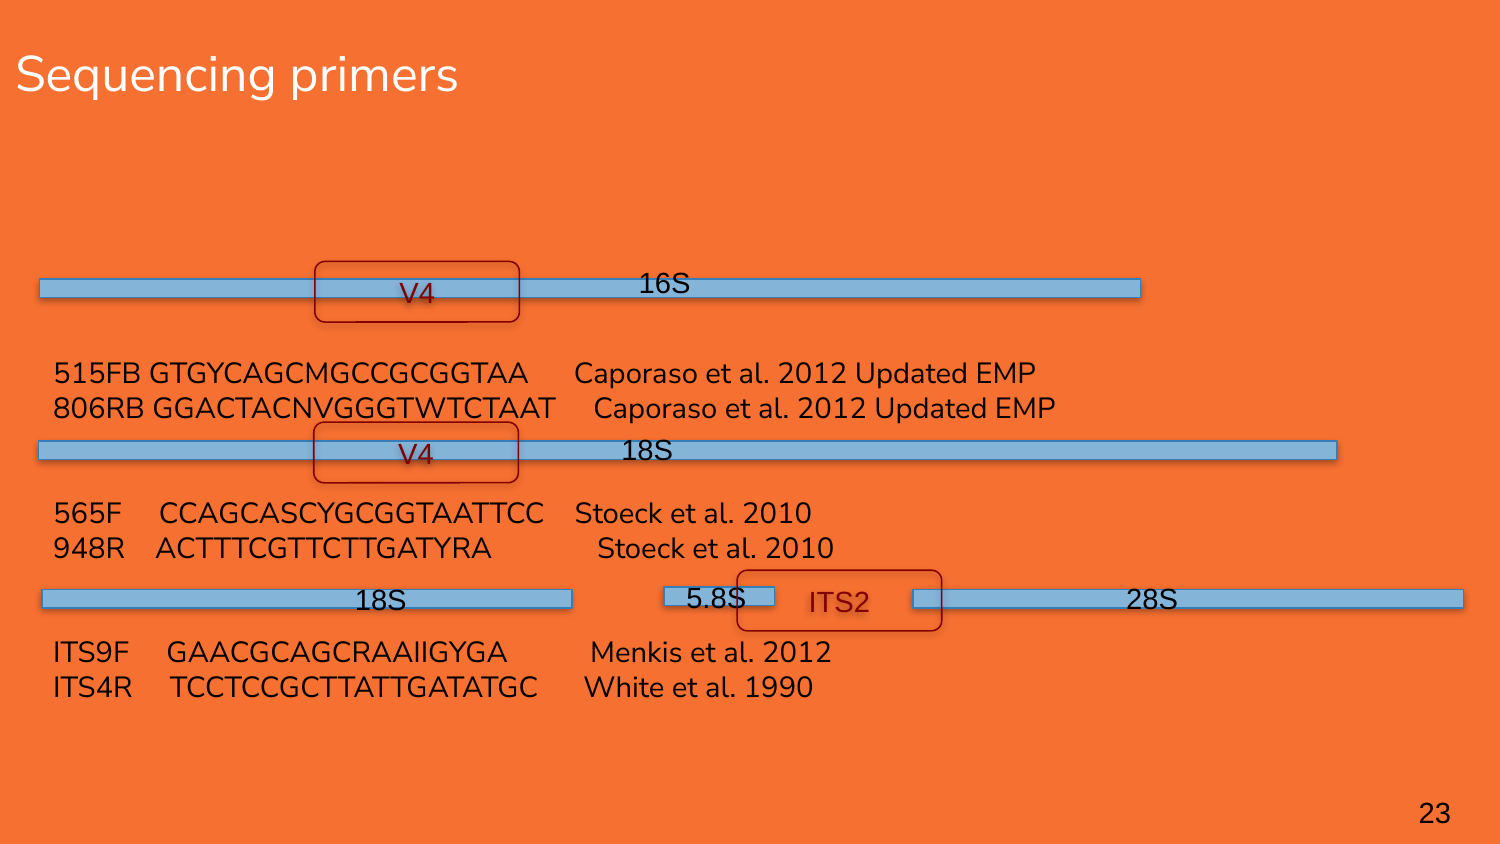

Sequencing primers
16S
V4

515FB GTGYCAGCMGCCGCGGTAA      Caporaso et al. 2012 Updated EMP
806RB GGACTACNVGGGTWTCTAAT     Caporaso et al. 2012 Updated EMP

565F     CCAGCASCYGCGGTAATTCC    Stoeck et al. 2010
948R    ACTTTCGTTCTTGATYRA              Stoeck et al. 2010

ITS9F     GAACGCAGCRAAIIGYGA           Menkis et al. 2012
ITS4R     TCCTCCGCTTATTGATATGC      White et al. 1990
V4
18S

ITS2
5.8S
28S
18S

23